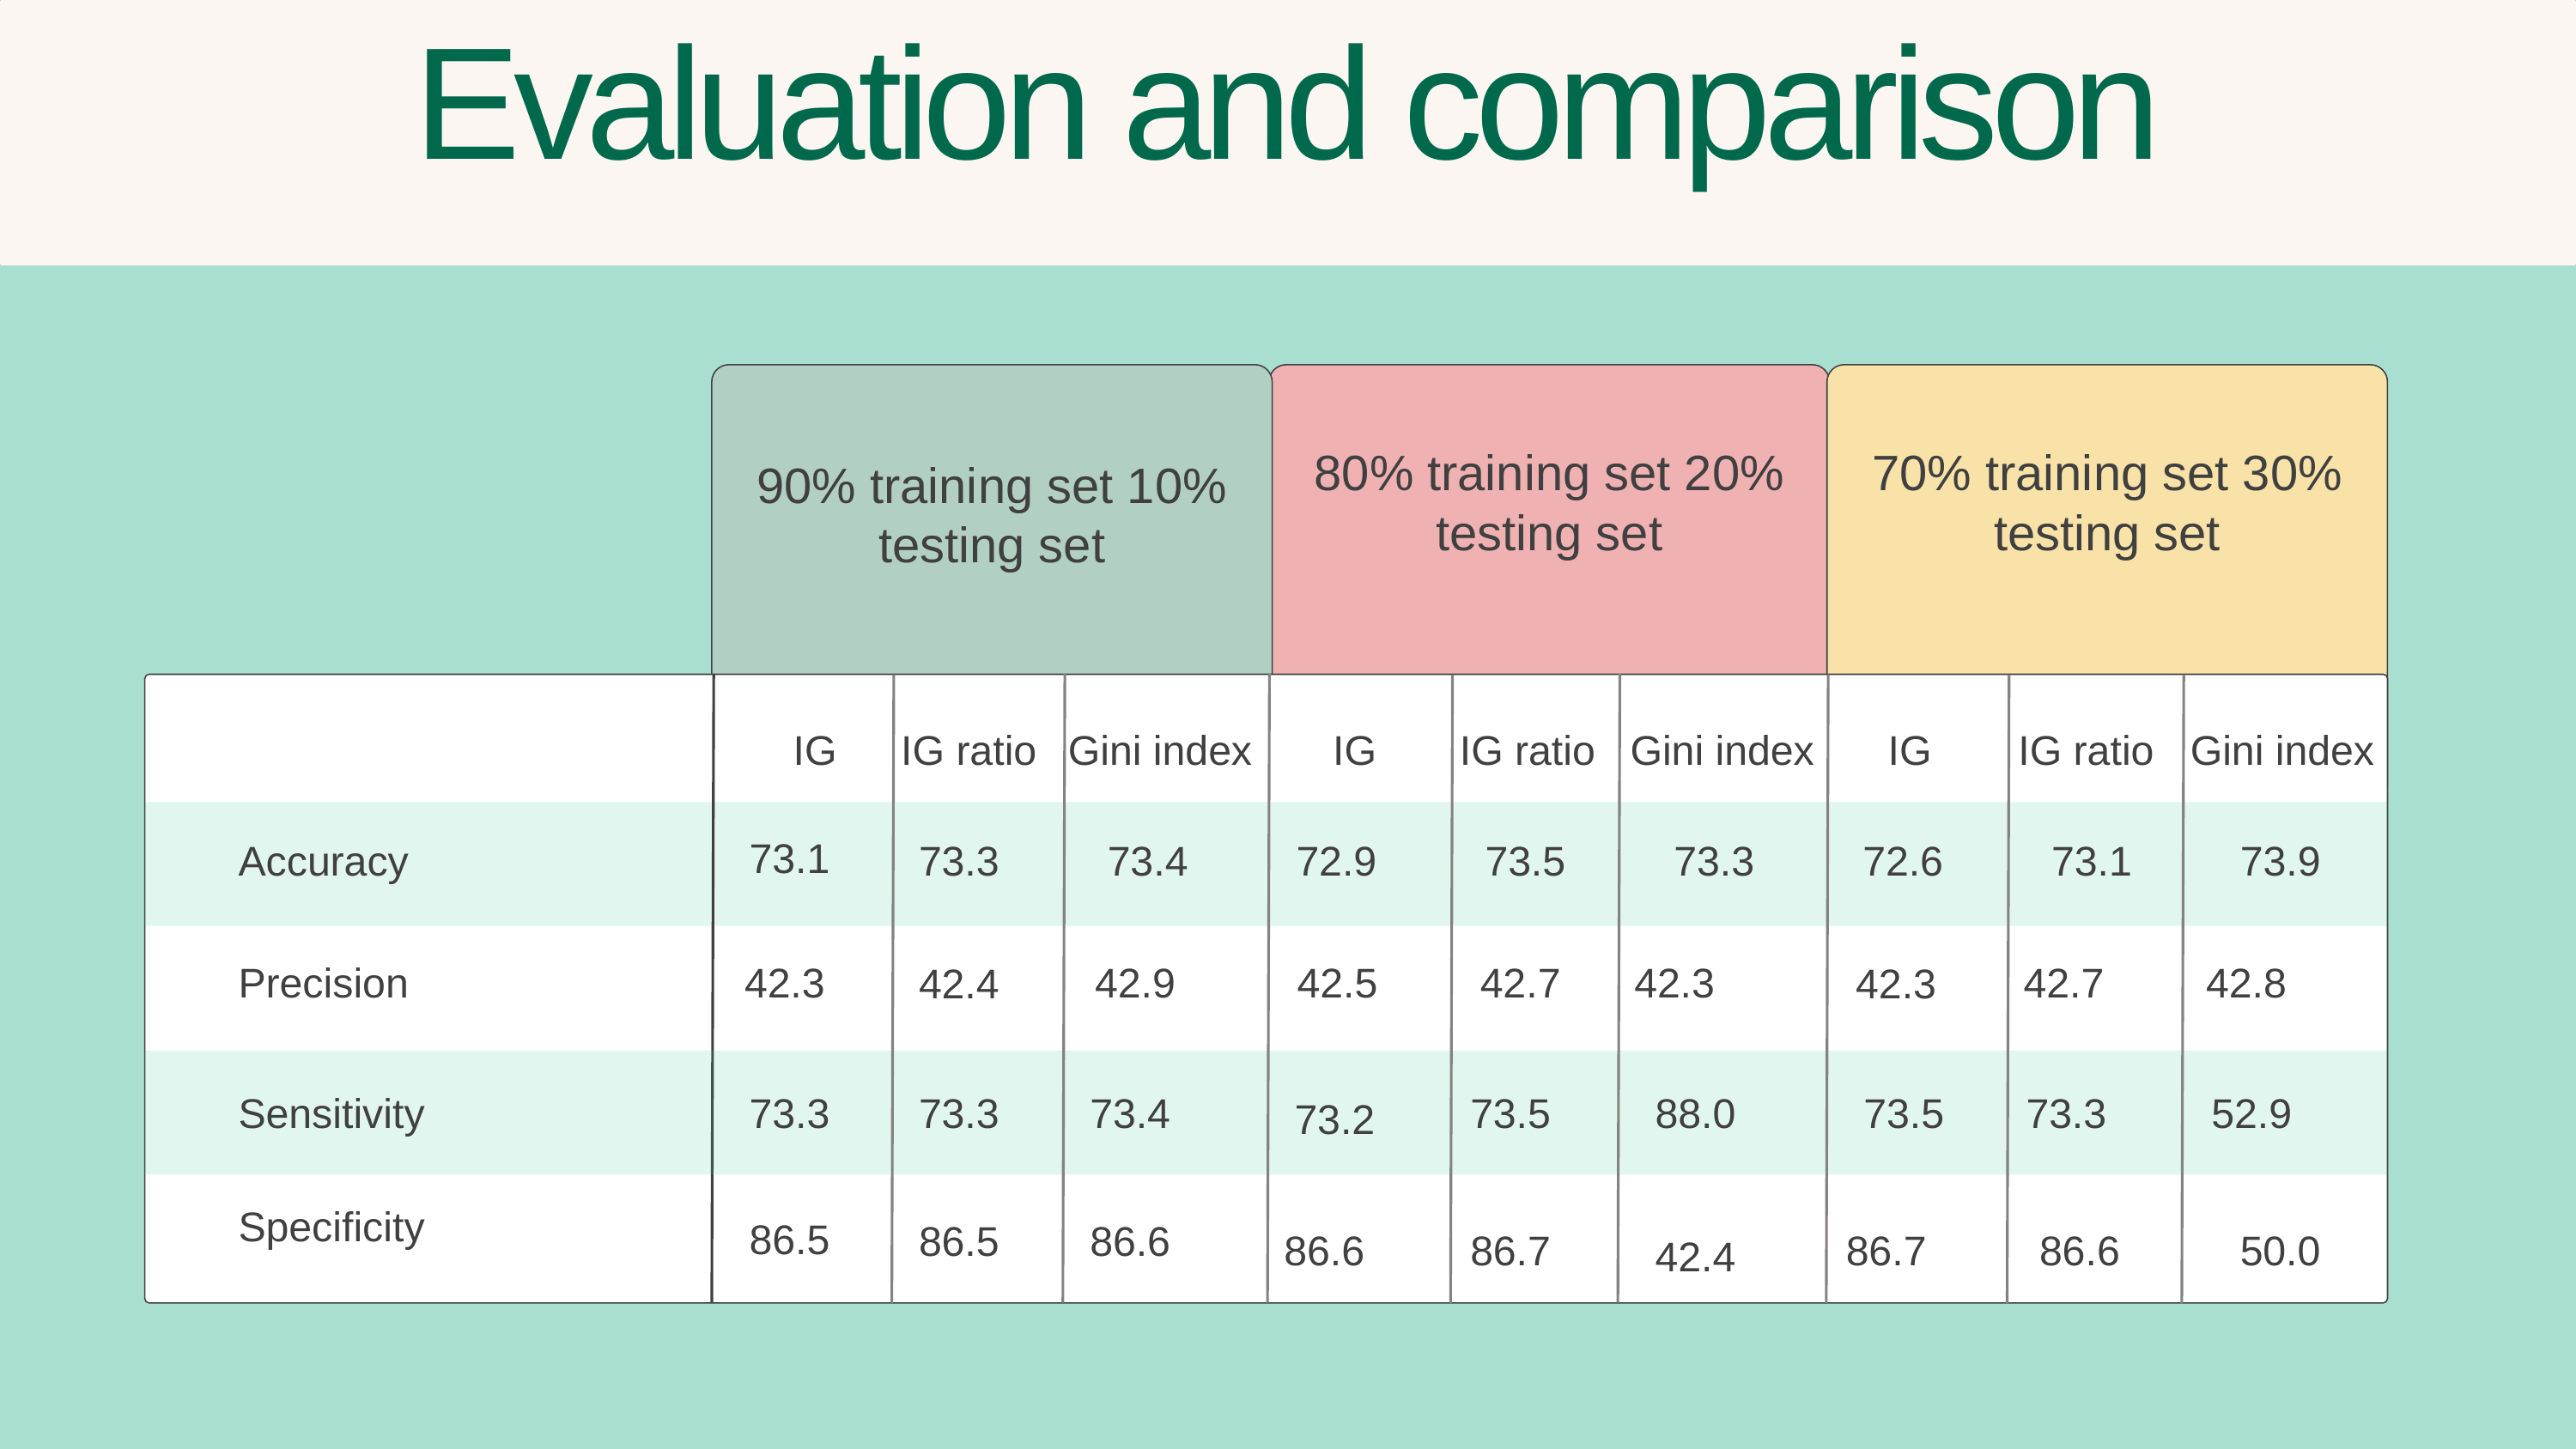

Evaluation and comparison

80% training set 20% testing set

70% training set 30% testing set

90% training set 10% testing set

IG

IG ratio

Gini index

IG

IG ratio

Gini index

IG

IG ratio

Gini index

73.1

Accuracy

73.3
73.4
72.9
73.5
73.3
72.6
73.1
73.9
Precision

42.3
42.9
42.5
42.7
42.3
42.7
42.8
42.4
42.3

73.2

Sensitivity

73.3
73.3
73.4
73.5
88.0
73.5
73.3
52.9

86.5

86.5

86.6

86.6

86.7

86.7

86.6

50.0

42.4
Specificity